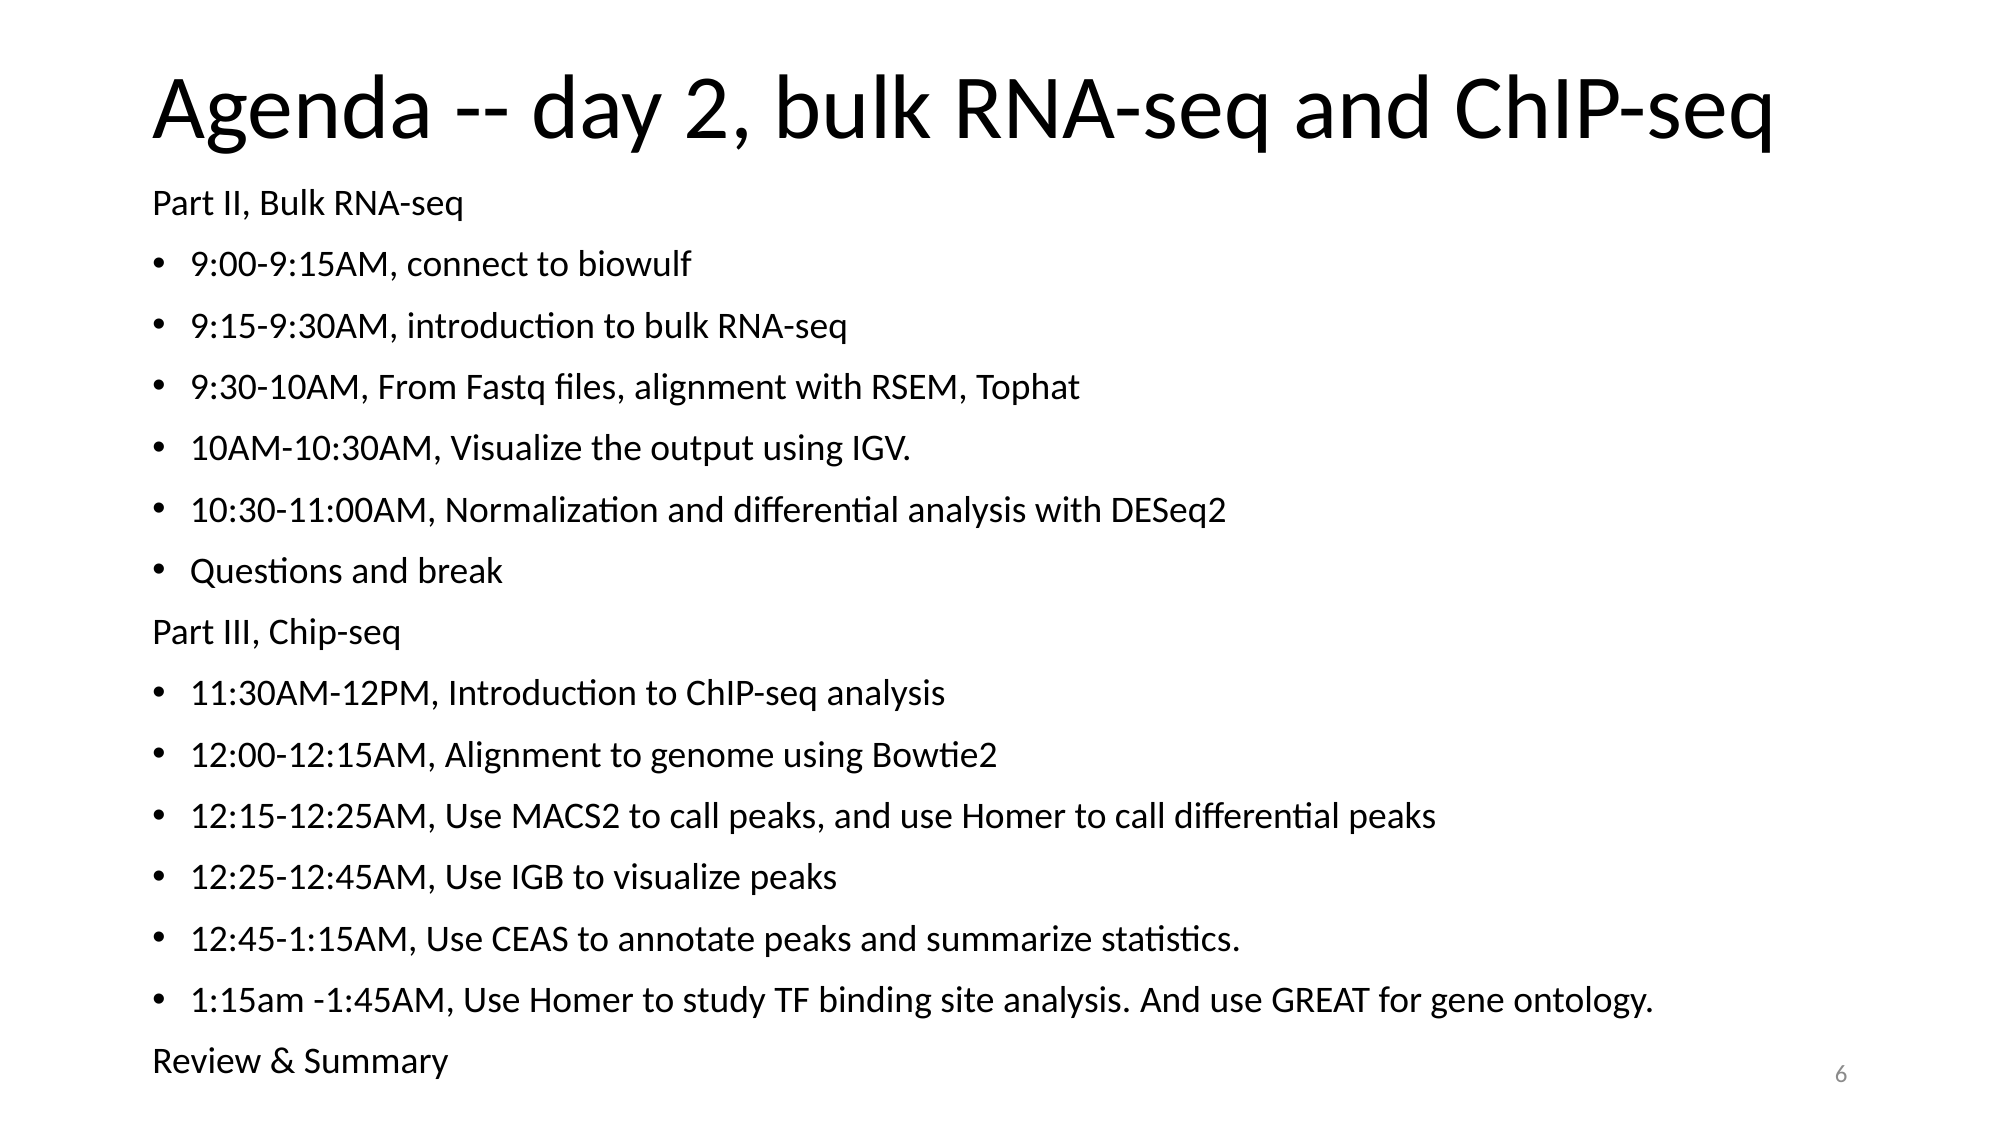

# Agenda -- day 2, bulk RNA-seq and ChIP-seq
Part II, Bulk RNA-seq
9:00-9:15AM, connect to biowulf
9:15-9:30AM, introduction to bulk RNA-seq
9:30-10AM, From Fastq files, alignment with RSEM, Tophat
10AM-10:30AM, Visualize the output using IGV.
10:30-11:00AM, Normalization and differential analysis with DESeq2
Questions and break
Part III, Chip-seq
11:30AM-12PM, Introduction to ChIP-seq analysis
12:00-12:15AM, Alignment to genome using Bowtie2
12:15-12:25AM, Use MACS2 to call peaks, and use Homer to call differential peaks
12:25-12:45AM, Use IGB to visualize peaks
12:45-1:15AM, Use CEAS to annotate peaks and summarize statistics.
1:15am -1:45AM, Use Homer to study TF binding site analysis. And use GREAT for gene ontology.
Review & Summary
6